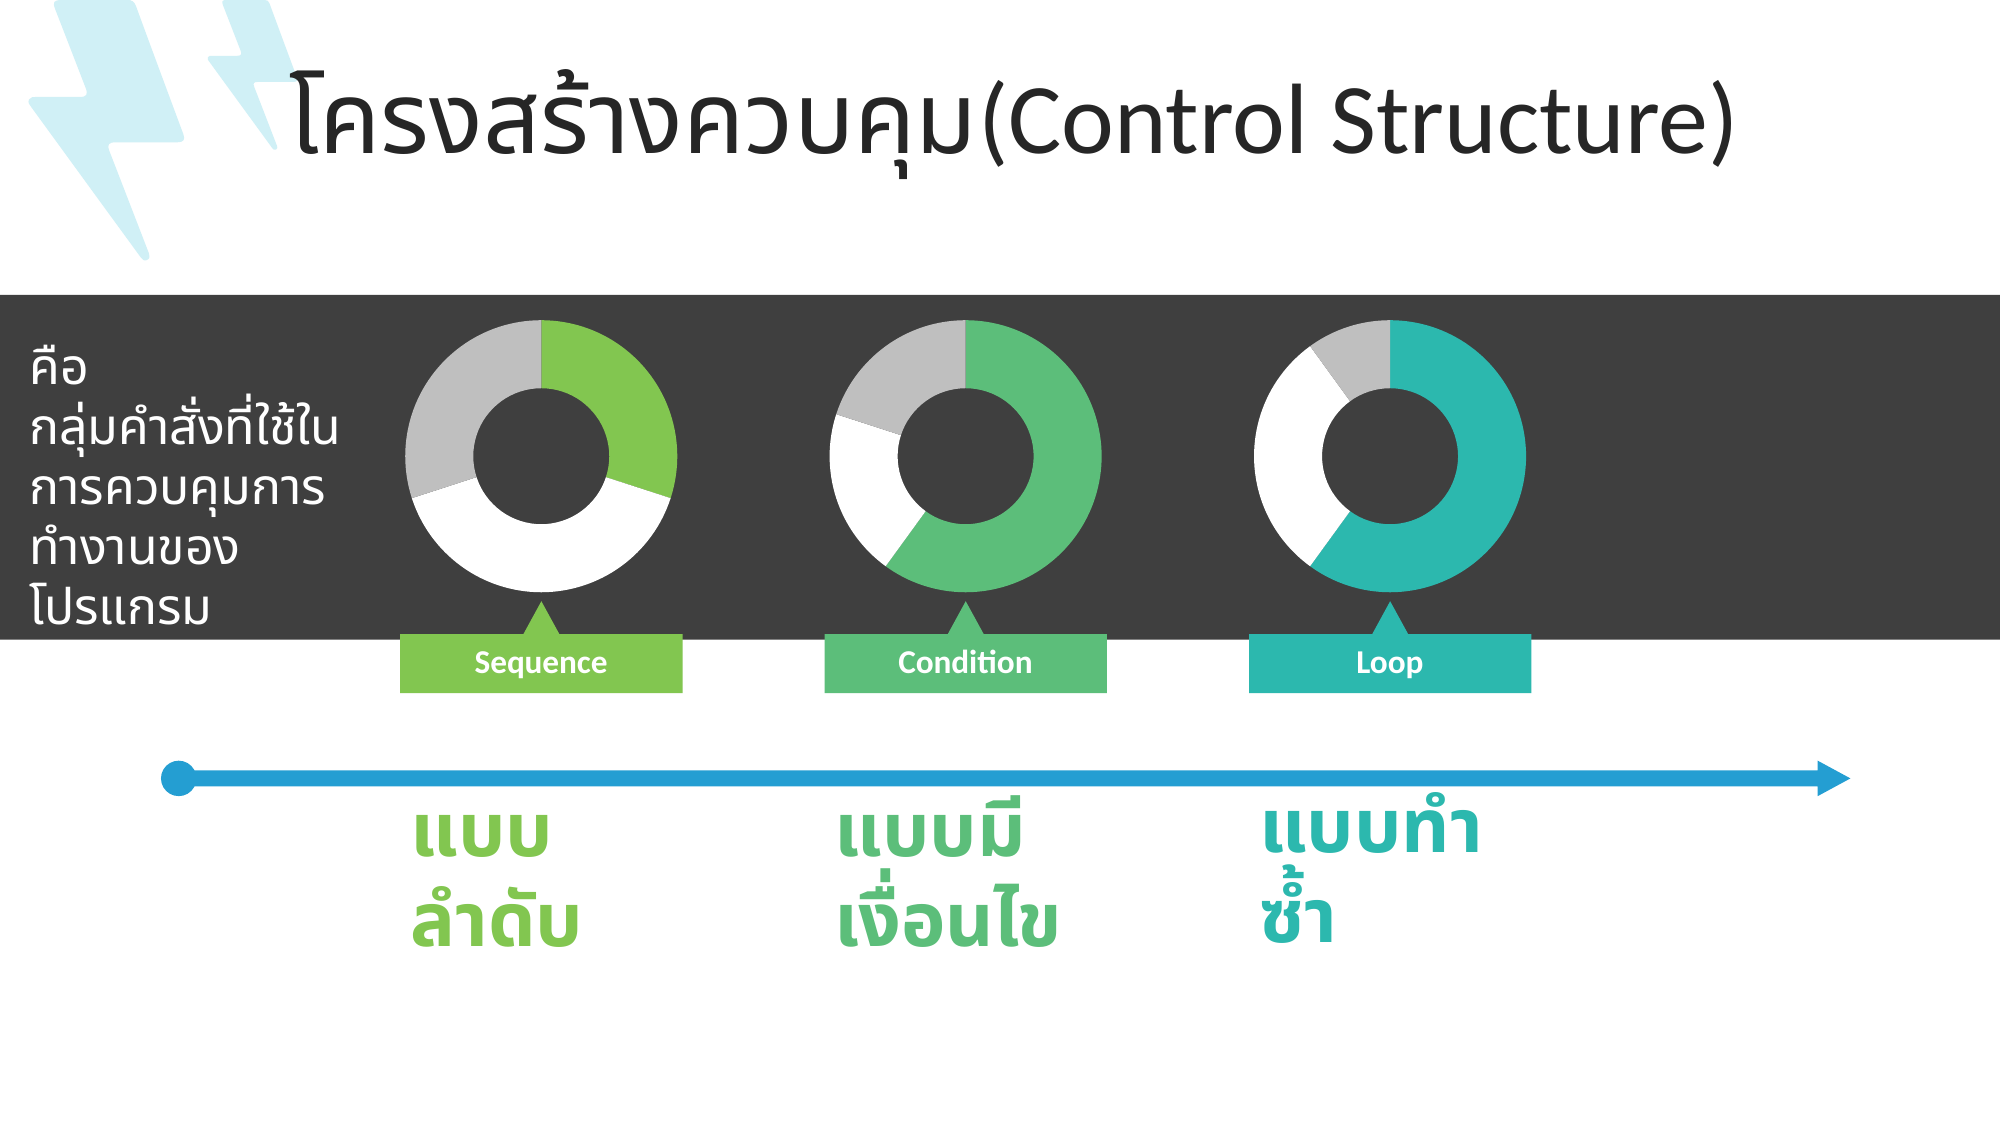

โครงสร้างควบคุม(Control Structure)

### Chart

| Category |
|---|

### Chart

| Category | Column1 |
|---|---|
| 1st Qtr | 3.0 |
| 2nd Qtr | 4.0 |
| 3rd Qtr | 3.0 |

### Chart

| Category | Column1 |
|---|---|
| 1st Qtr | 6.0 |
| 2nd Qtr | 2.0 |
| 3rd Qtr | 2.0 |

### Chart

| Category | Column1 |
|---|---|
| 1st Qtr | 6.0 |
| 2nd Qtr | 3.0 |
| 3rd Qtr | 1.0 |
คือ
กลุ่มคำสั่งที่ใช้ในการควบคุมการทำงานของโปรแกรม

Sequence
Condition
Loop

แบบทำซ้ำ
แบบลำดับ
แบบมีเงื่อนไข